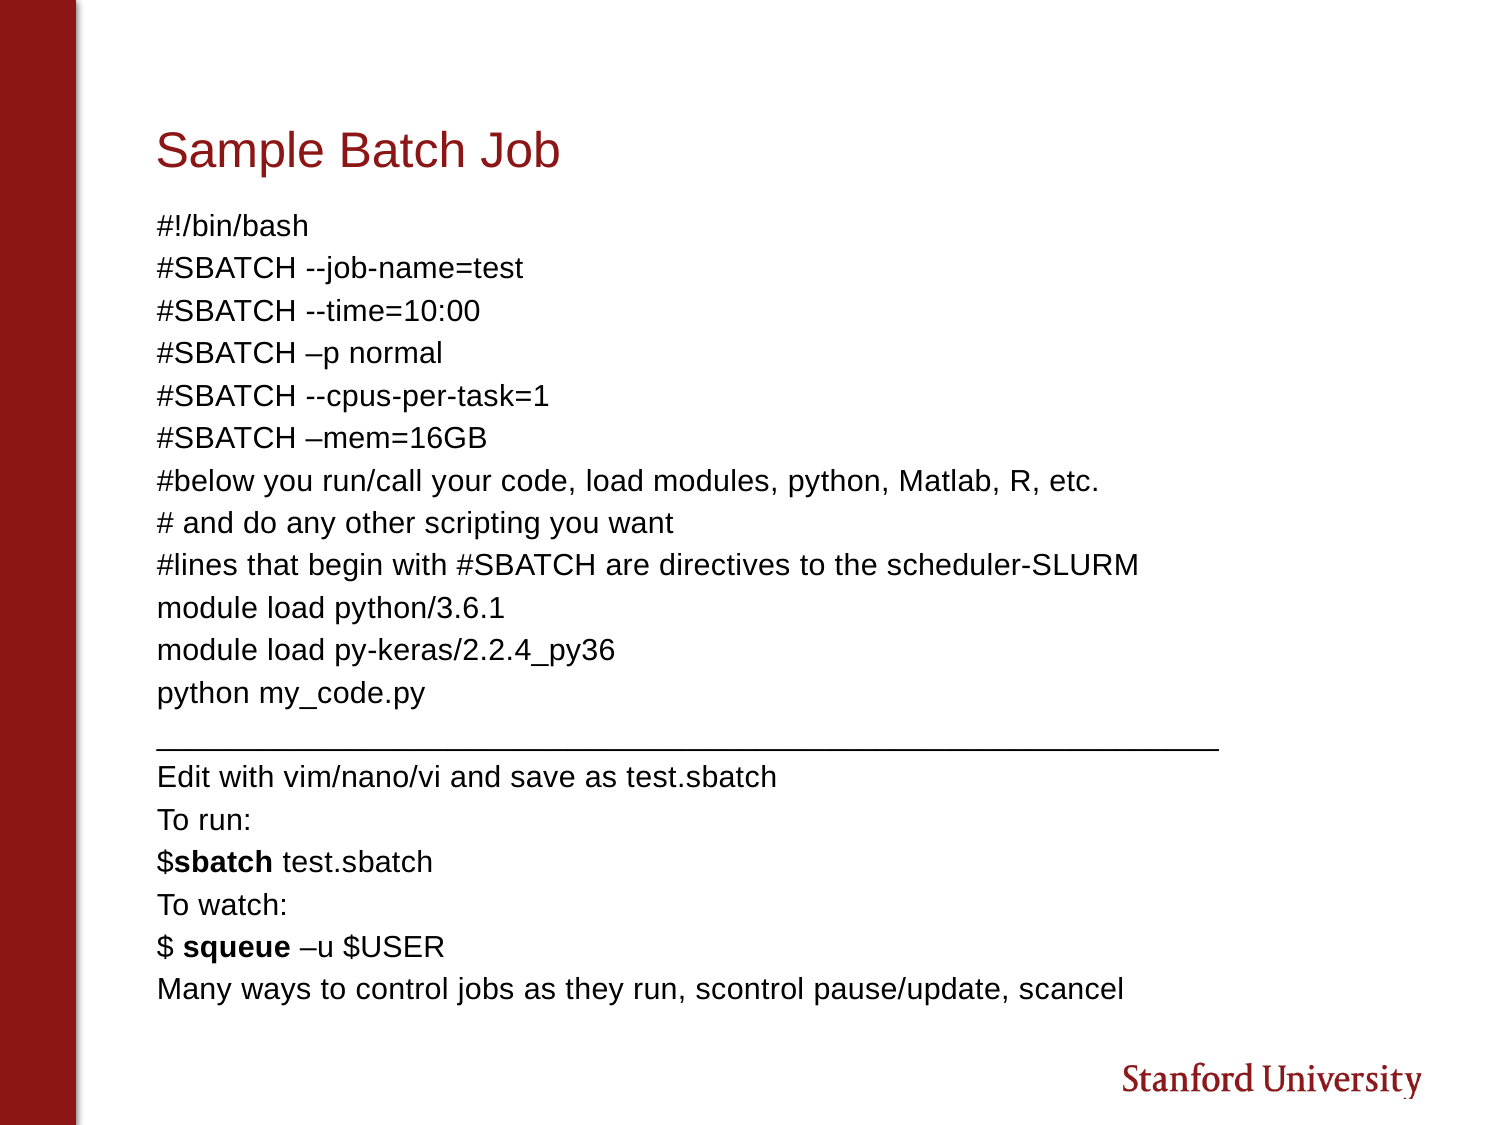

# Sample Batch Job
#!/bin/bash
#SBATCH --job-name=test
#SBATCH --time=10:00
#SBATCH –p normal
#SBATCH --cpus-per-task=1
#SBATCH –mem=16GB
#below you run/call your code, load modules, python, Matlab, R, etc.
# and do any other scripting you want
#lines that begin with #SBATCH are directives to the scheduler-SLURM
module load python/3.6.1
module load py-keras/2.2.4_py36
python my_code.py
______________________________________________________________
Edit with vim/nano/vi and save as test.sbatch
To run:
$sbatch test.sbatch
To watch:
$ squeue –u $USER
Many ways to control jobs as they run, scontrol pause/update, scancel